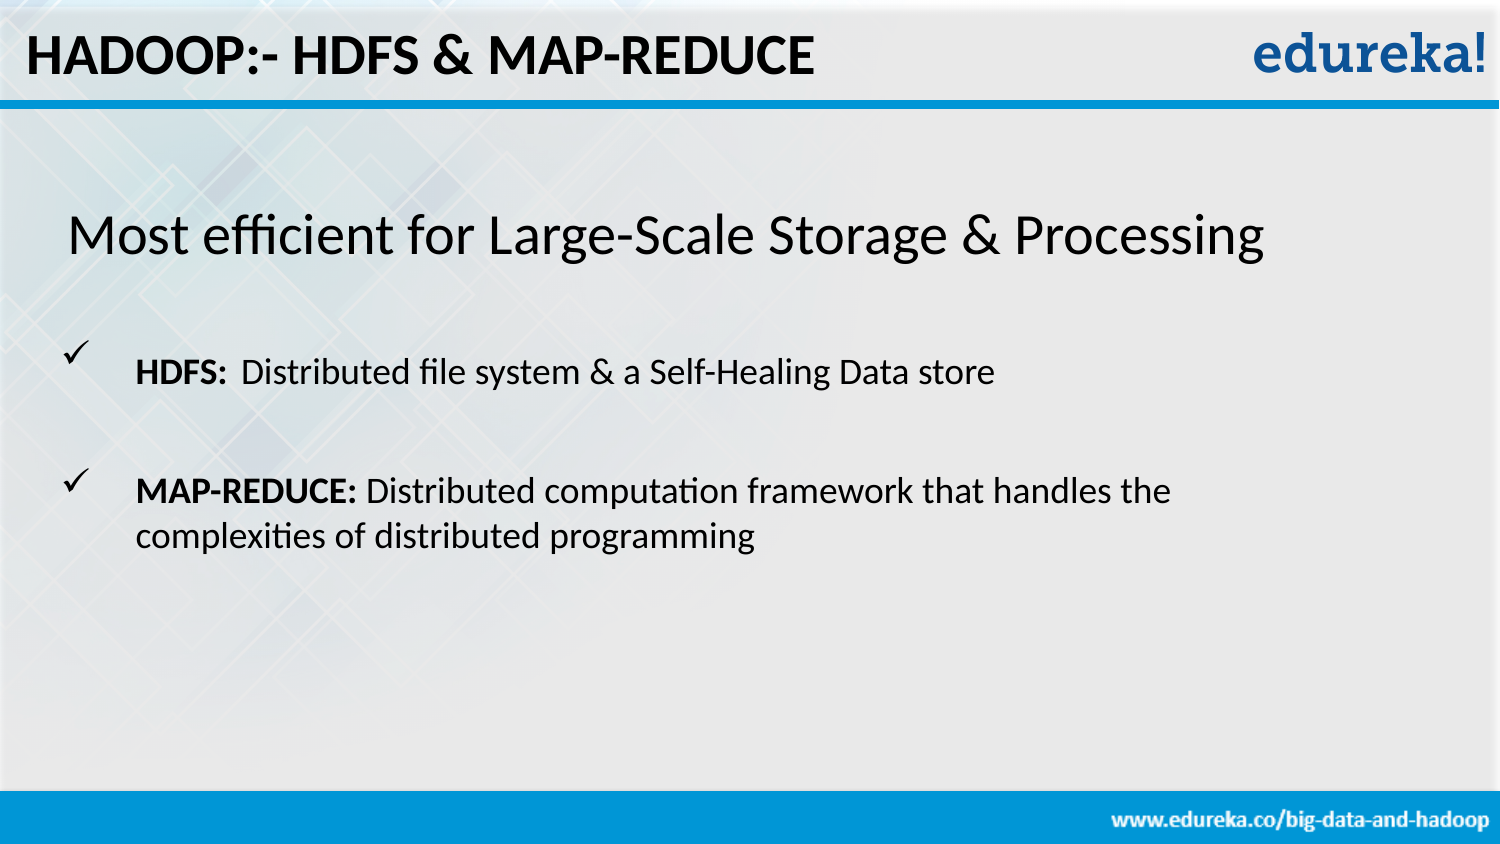

HADOOP:- HDFS & MAP-REDUCE

Most efficient for Large-Scale Storage & Processing
HDFS: Distributed file system & a Self-Healing Data store

MAP-REDUCE: Distributed computation framework that handles the complexities of distributed programming